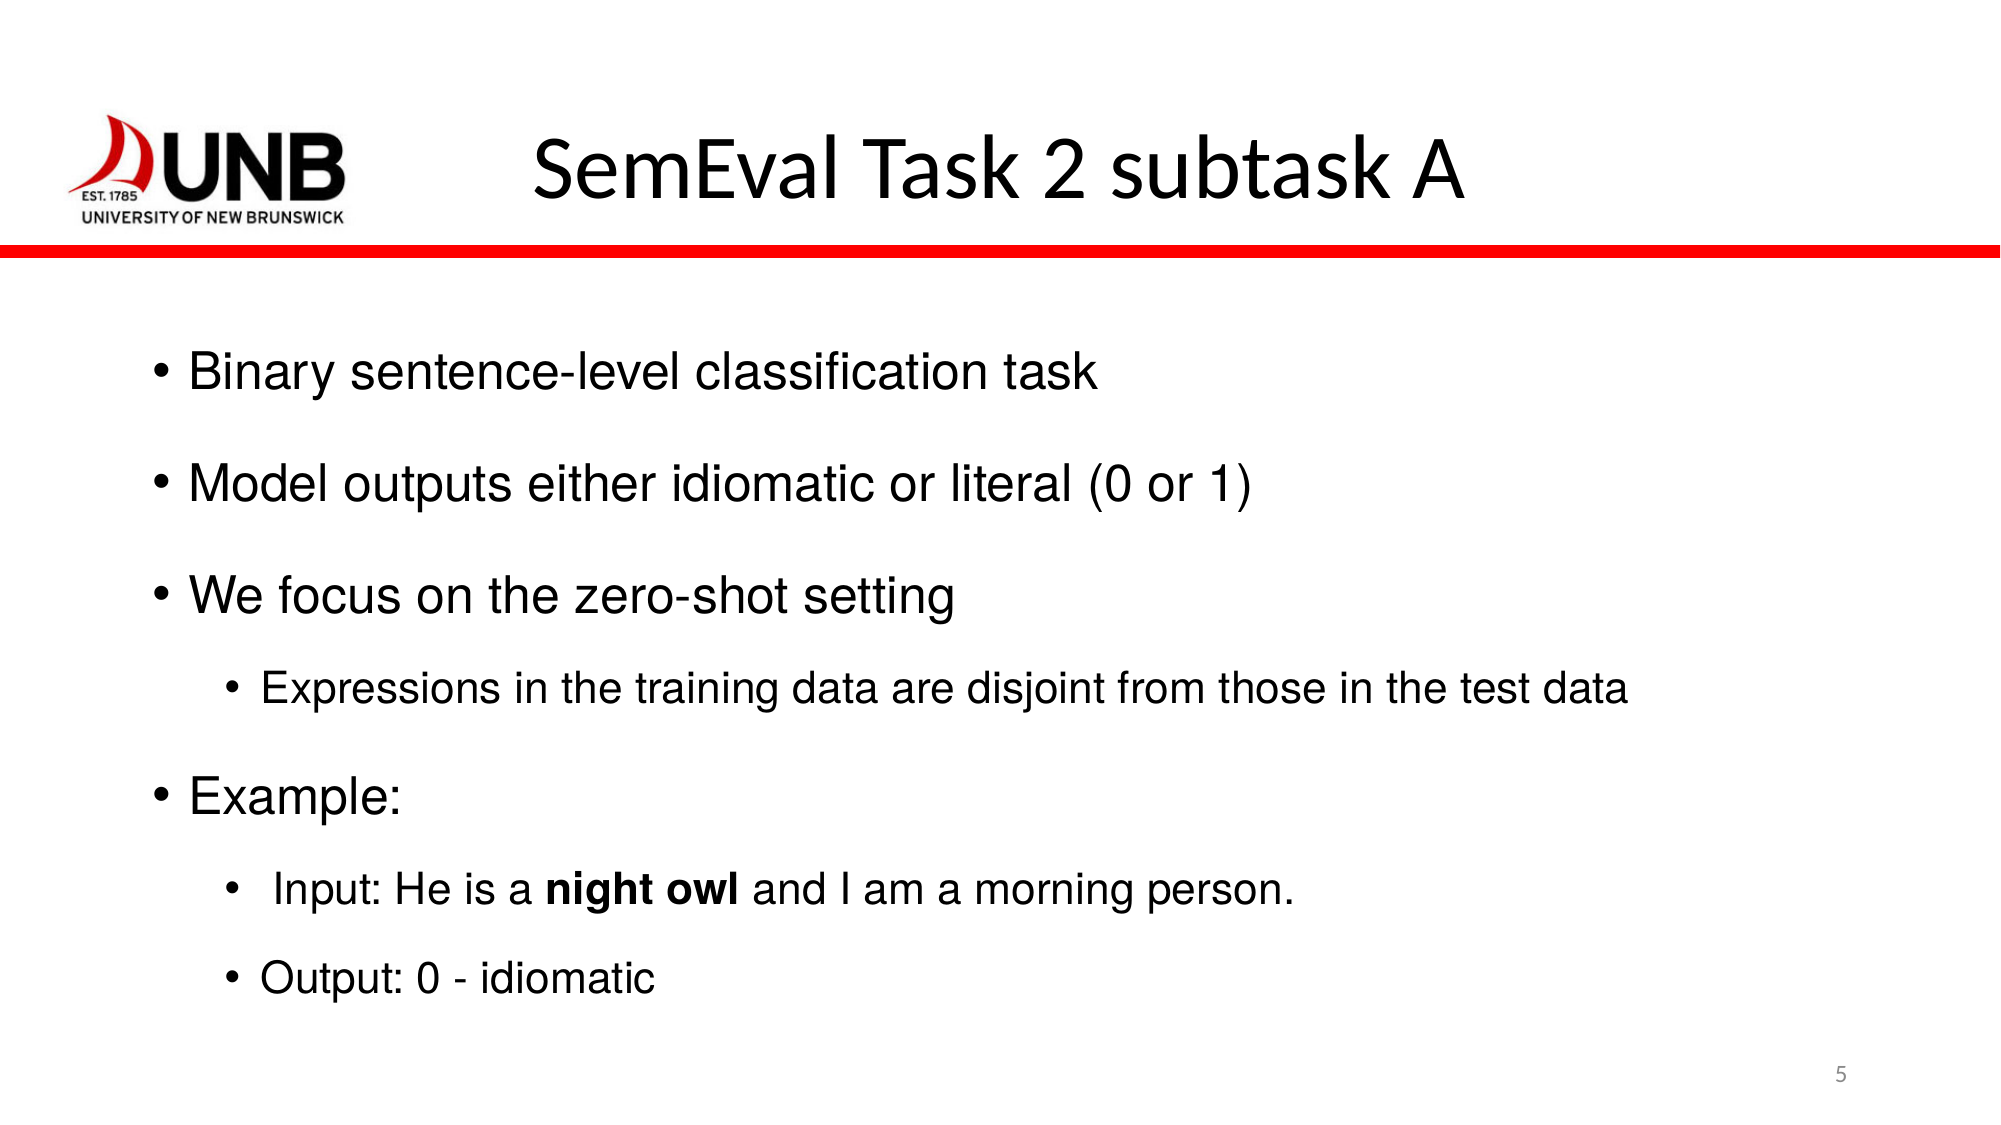

# SemEval Task 2 subtask A
Binary sentence-level classification task
Model outputs either idiomatic or literal (0 or 1)
We focus on the zero-shot setting
Expressions in the training data are disjoint from those in the test data
Example:
 Input: He is a night owl and I am a morning person.
Output: 0 - idiomatic
5